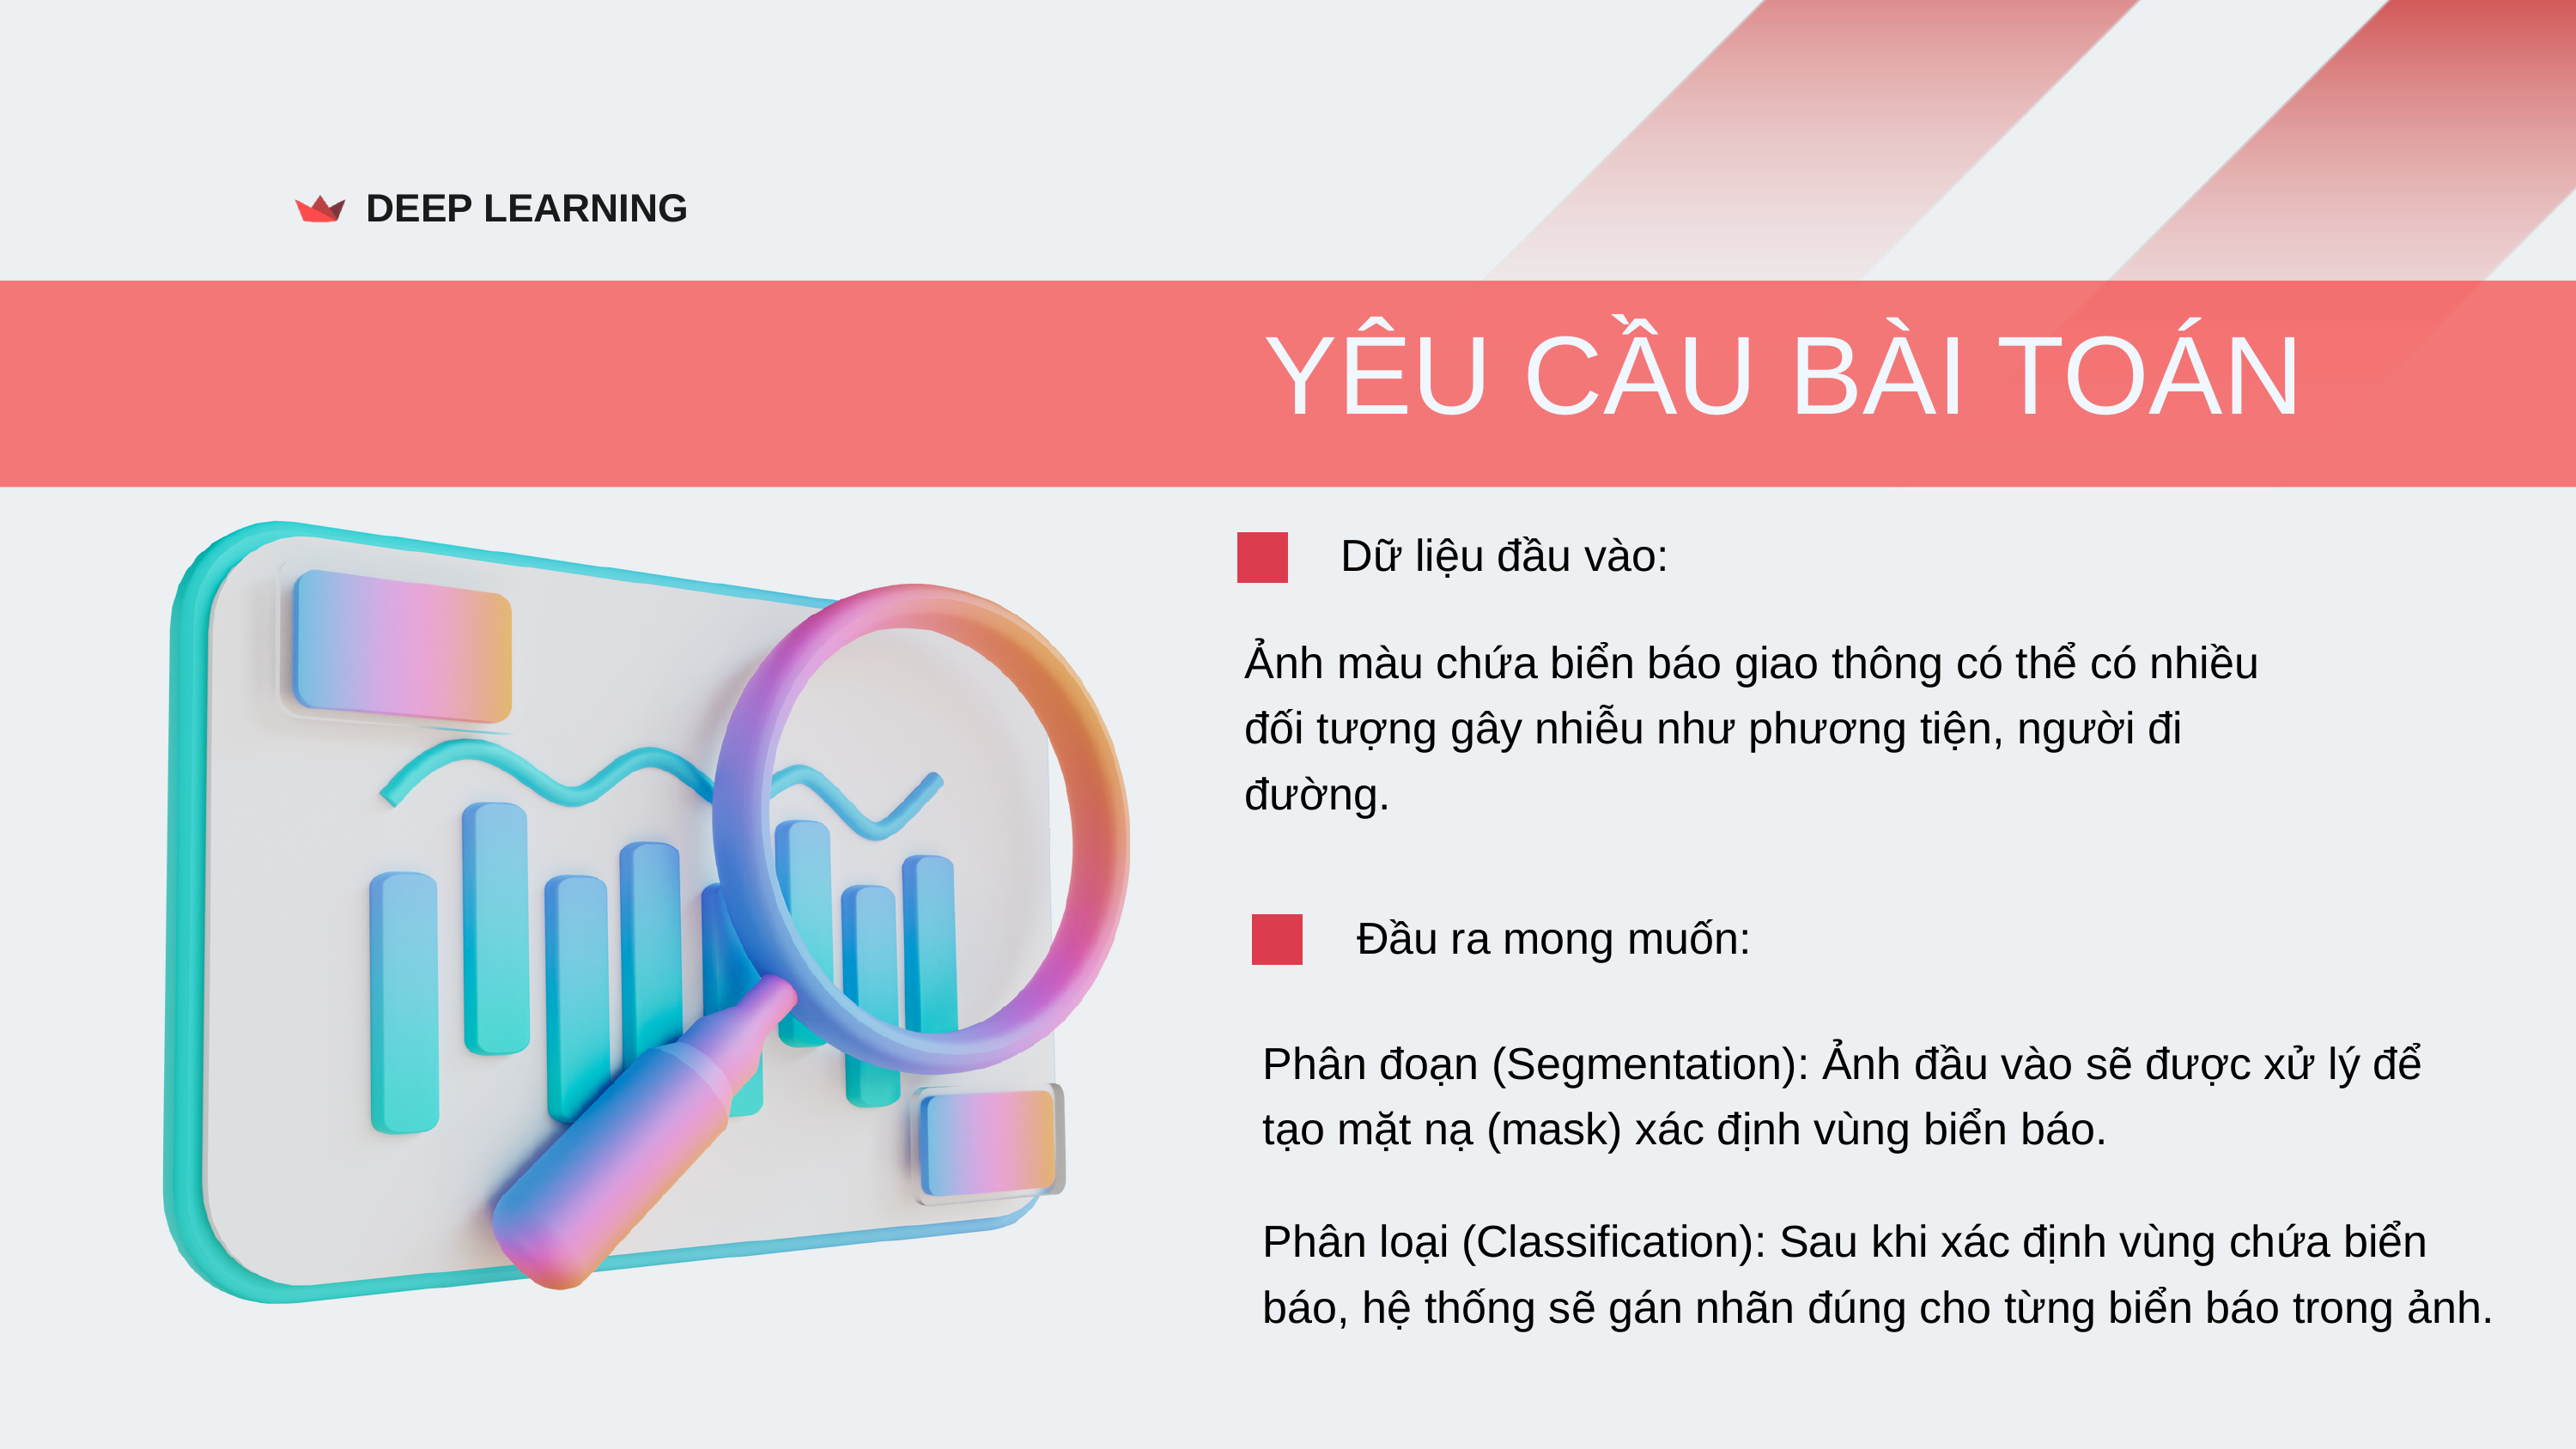

DEEP LEARNING

YÊU CẦU BÀI TOÁN

Dữ liệu đầu vào:

Ảnh màu chứa biển báo giao thông có thể có nhiều đối tượng gây nhiễu như phương tiện, người đi đường.
Đầu ra mong muốn:

Phân đoạn (Segmentation): Ảnh đầu vào sẽ được xử lý để tạo mặt nạ (mask) xác định vùng biển báo.

Phân loại (Classification): Sau khi xác định vùng chứa biển báo, hệ thống sẽ gán nhãn đúng cho từng biển báo trong ảnh.